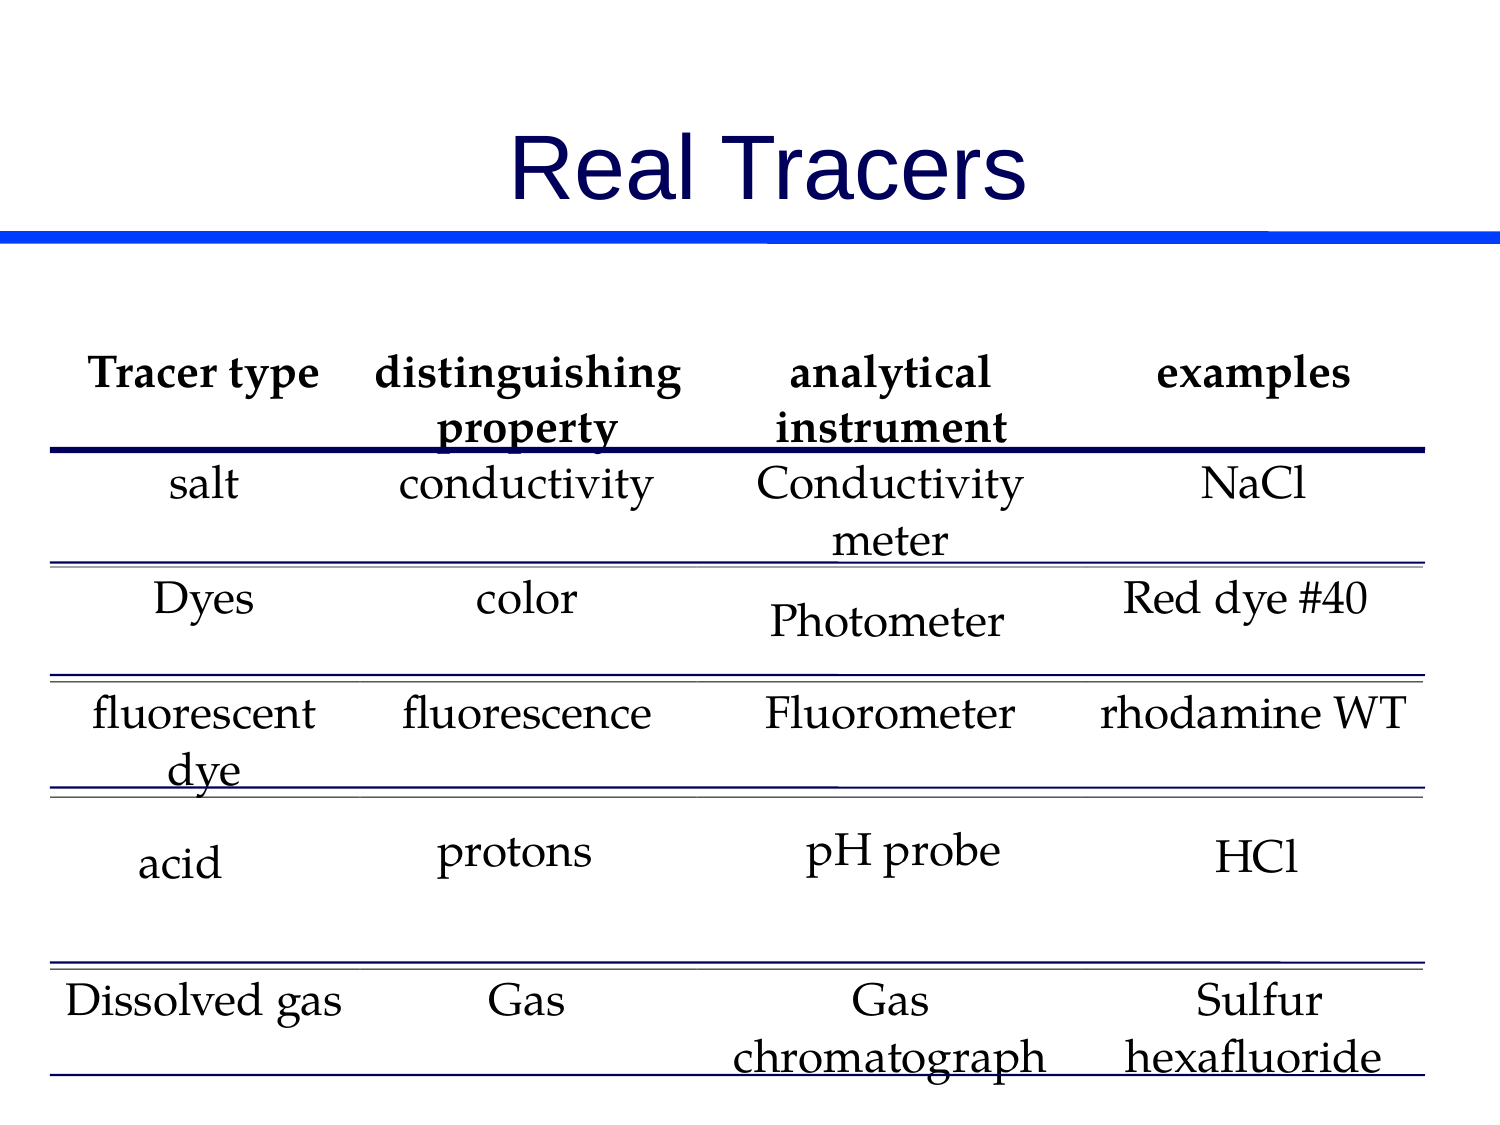

# Real Tracers
Tracer type
distinguishing
analytical
examples
property
instrument

salt
conductivity
Conductivity
NaCl
meter

Dyes
color
Red dye #40
Photometer

fluorescent
fluorescence
Fluorometer
rhodamine WT
dye

pH probe
protons
HCl
acid

Dissolved gas
Gas
Gas
 Sulfur
chromatograph
hexafluoride